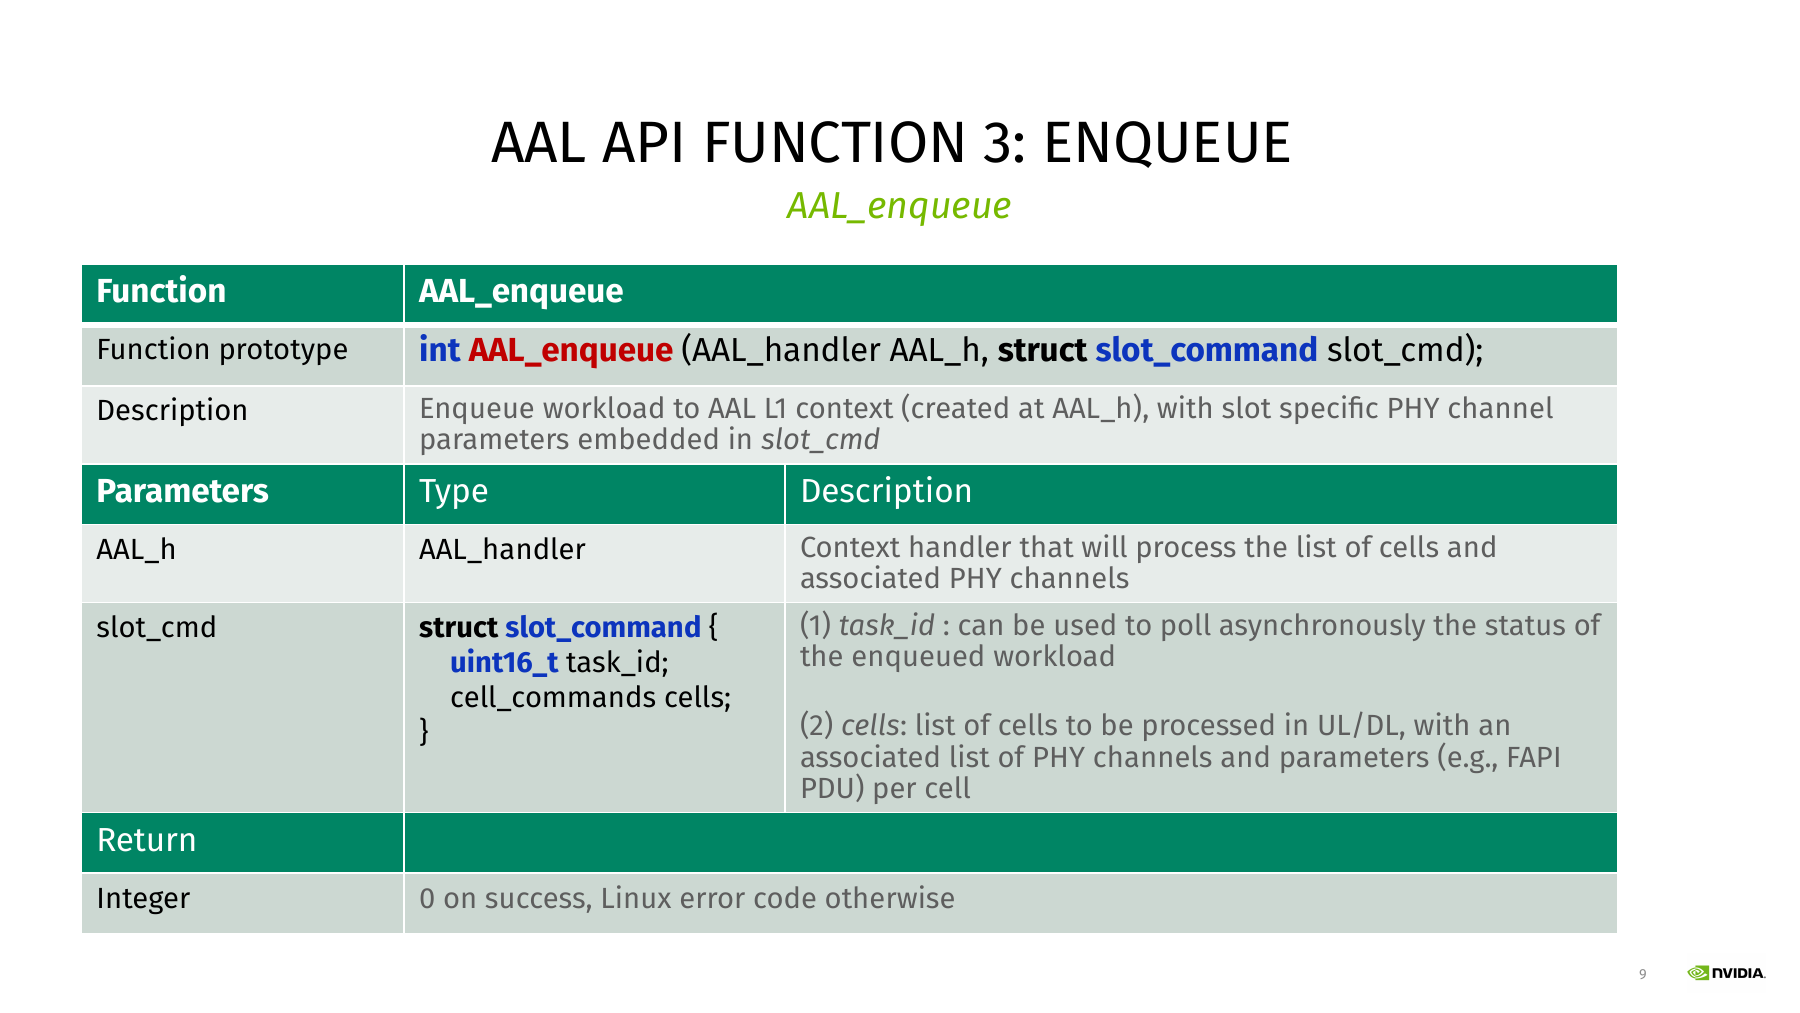

# AAL API function 3: enqueue
AAL_enqueue

| Function | AAL\_enqueue |  |
| --- | --- | --- |
| Function prototype | int AAL\_enqueue (AAL\_handler AAL\_h, struct slot\_command slot\_cmd); |  |
| Description | Enqueue workload to AAL L1 context (created at AAL\_h), with slot specific PHY channel parameters embedded in slot\_cmd |  |
| Parameters | Type | Description |
| AAL\_h | AAL\_handler | Context handler that will process the list of cells and associated PHY channels |
| slot\_cmd | struct slot\_command {     uint16\_t task\_id;     cell\_commands cells; } | (1) task\_id : can be used to poll asynchronously the status of the enqueued workload (2) cells: list of cells to be processed in UL/DL, with an associated list of PHY channels and parameters (e.g., FAPI PDU) per cell |
| Return |  |  |
| Integer | 0 on success, Linux error code otherwise |  |